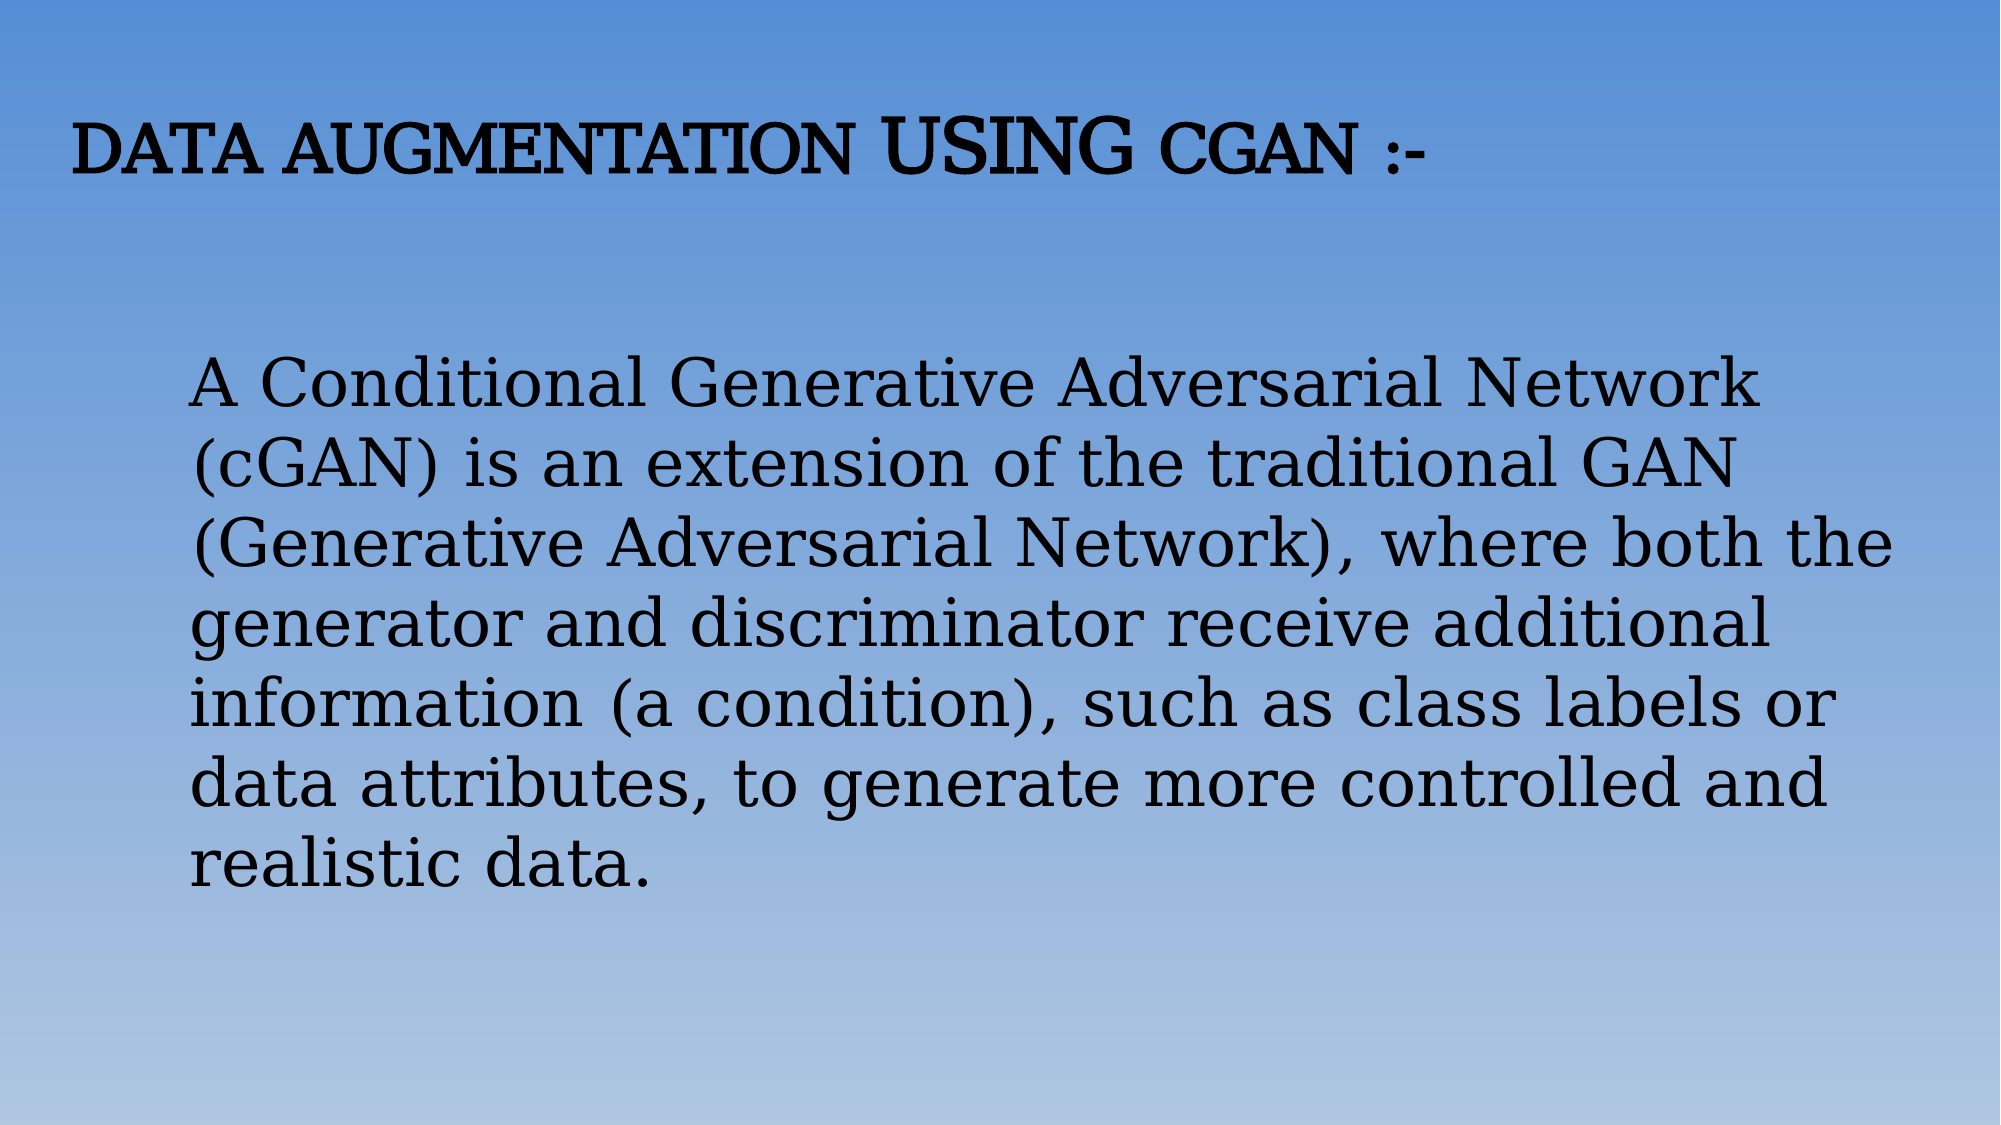

DATA AUGMENTATION USING CGAN :-
A Conditional Generative Adversarial Network (cGAN) is an extension of the traditional GAN (Generative Adversarial Network), where both the generator and discriminator receive additional information (a condition), such as class labels or data attributes, to generate more controlled and realistic data.